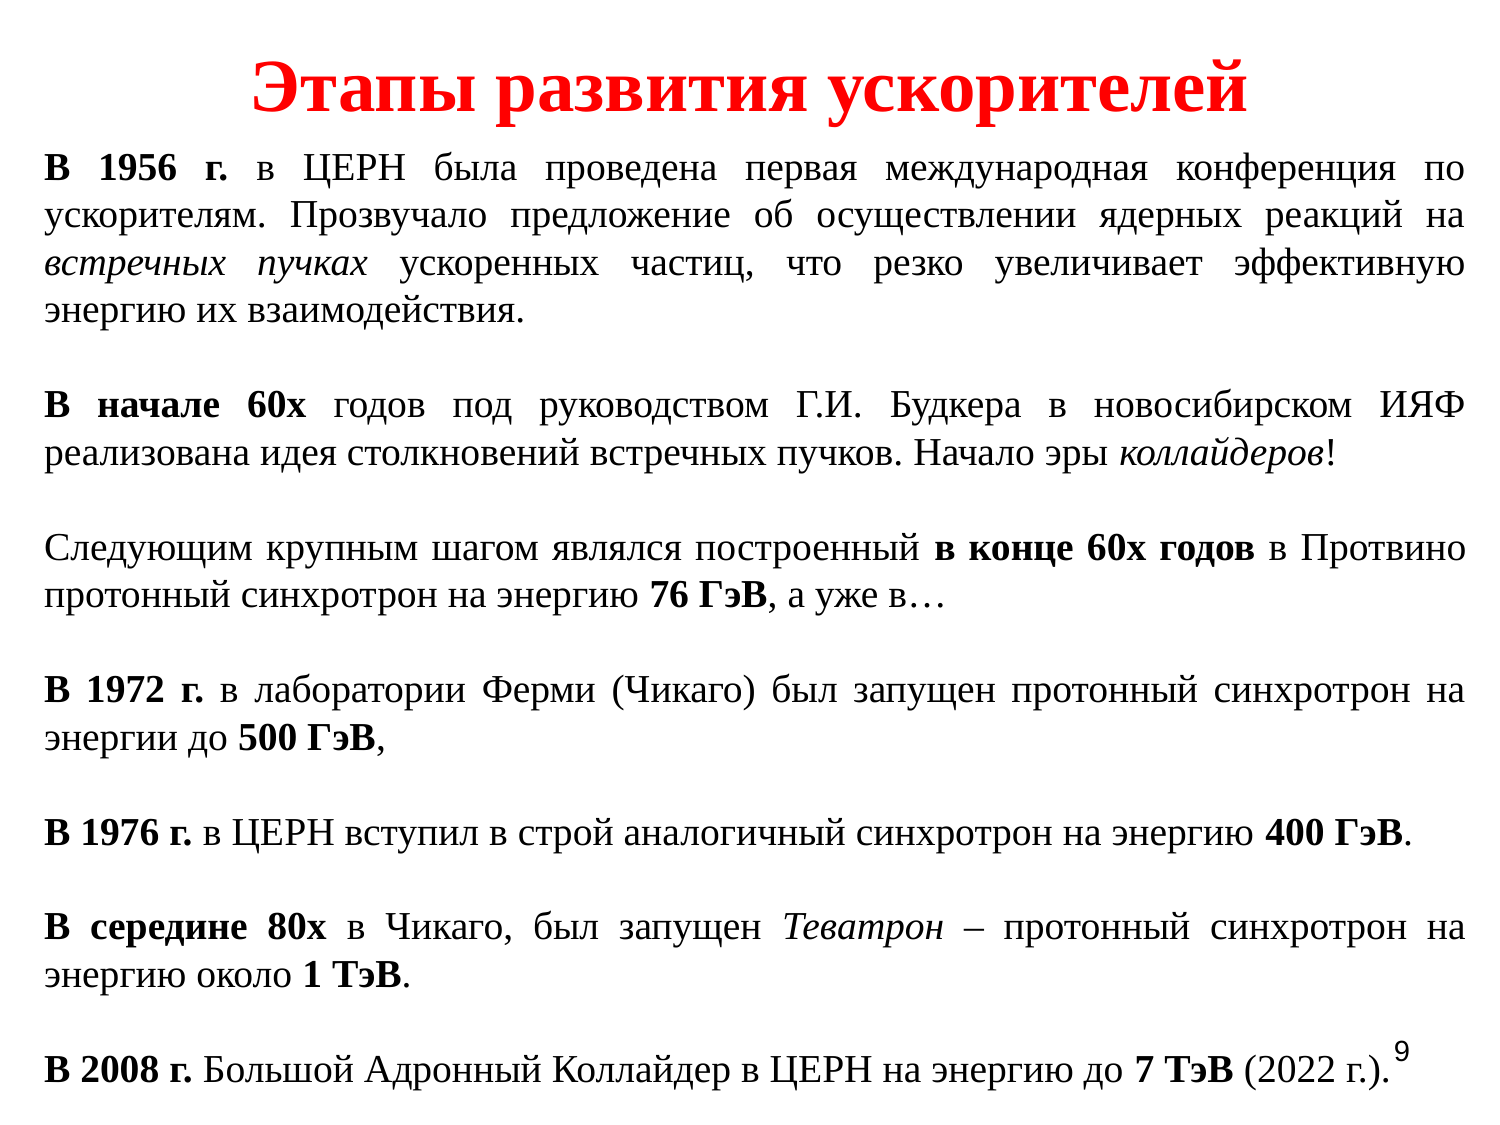

# Этапы развития ускорителей
В 1956 г. в ЦЕРН была проведена первая международная конференция по ускорителям. Прозвучало предложение об осуществлении ядерных реакций на встречных пучках ускоренных частиц, что резко увеличивает эффективную энергию их взаимодействия.

В начале 60х годов под руководством Г.И. Будкера в новосибирском ИЯФ реализована идея столкновений встречных пучков. Начало эры коллайдеров!

Следующим крупным шагом являлся построенный в конце 60х годов в Протвино протонный синхротрон на энергию 76 ГэВ, а уже в…

В 1972 г. в лаборатории Ферми (Чикаго) был запущен протонный синхротрон на энергии до 500 ГэВ,

В 1976 г. в ЦЕРН вступил в строй аналогичный синхротрон на энергию 400 ГэВ.

В середине 80х в Чикаго, был запущен Теватрон – протонный синхротрон на энергию около 1 ТэВ.

В 2008 г. Большой Адронный Коллайдер в ЦЕРН на энергию до 7 ТэВ (2022 г.).
9